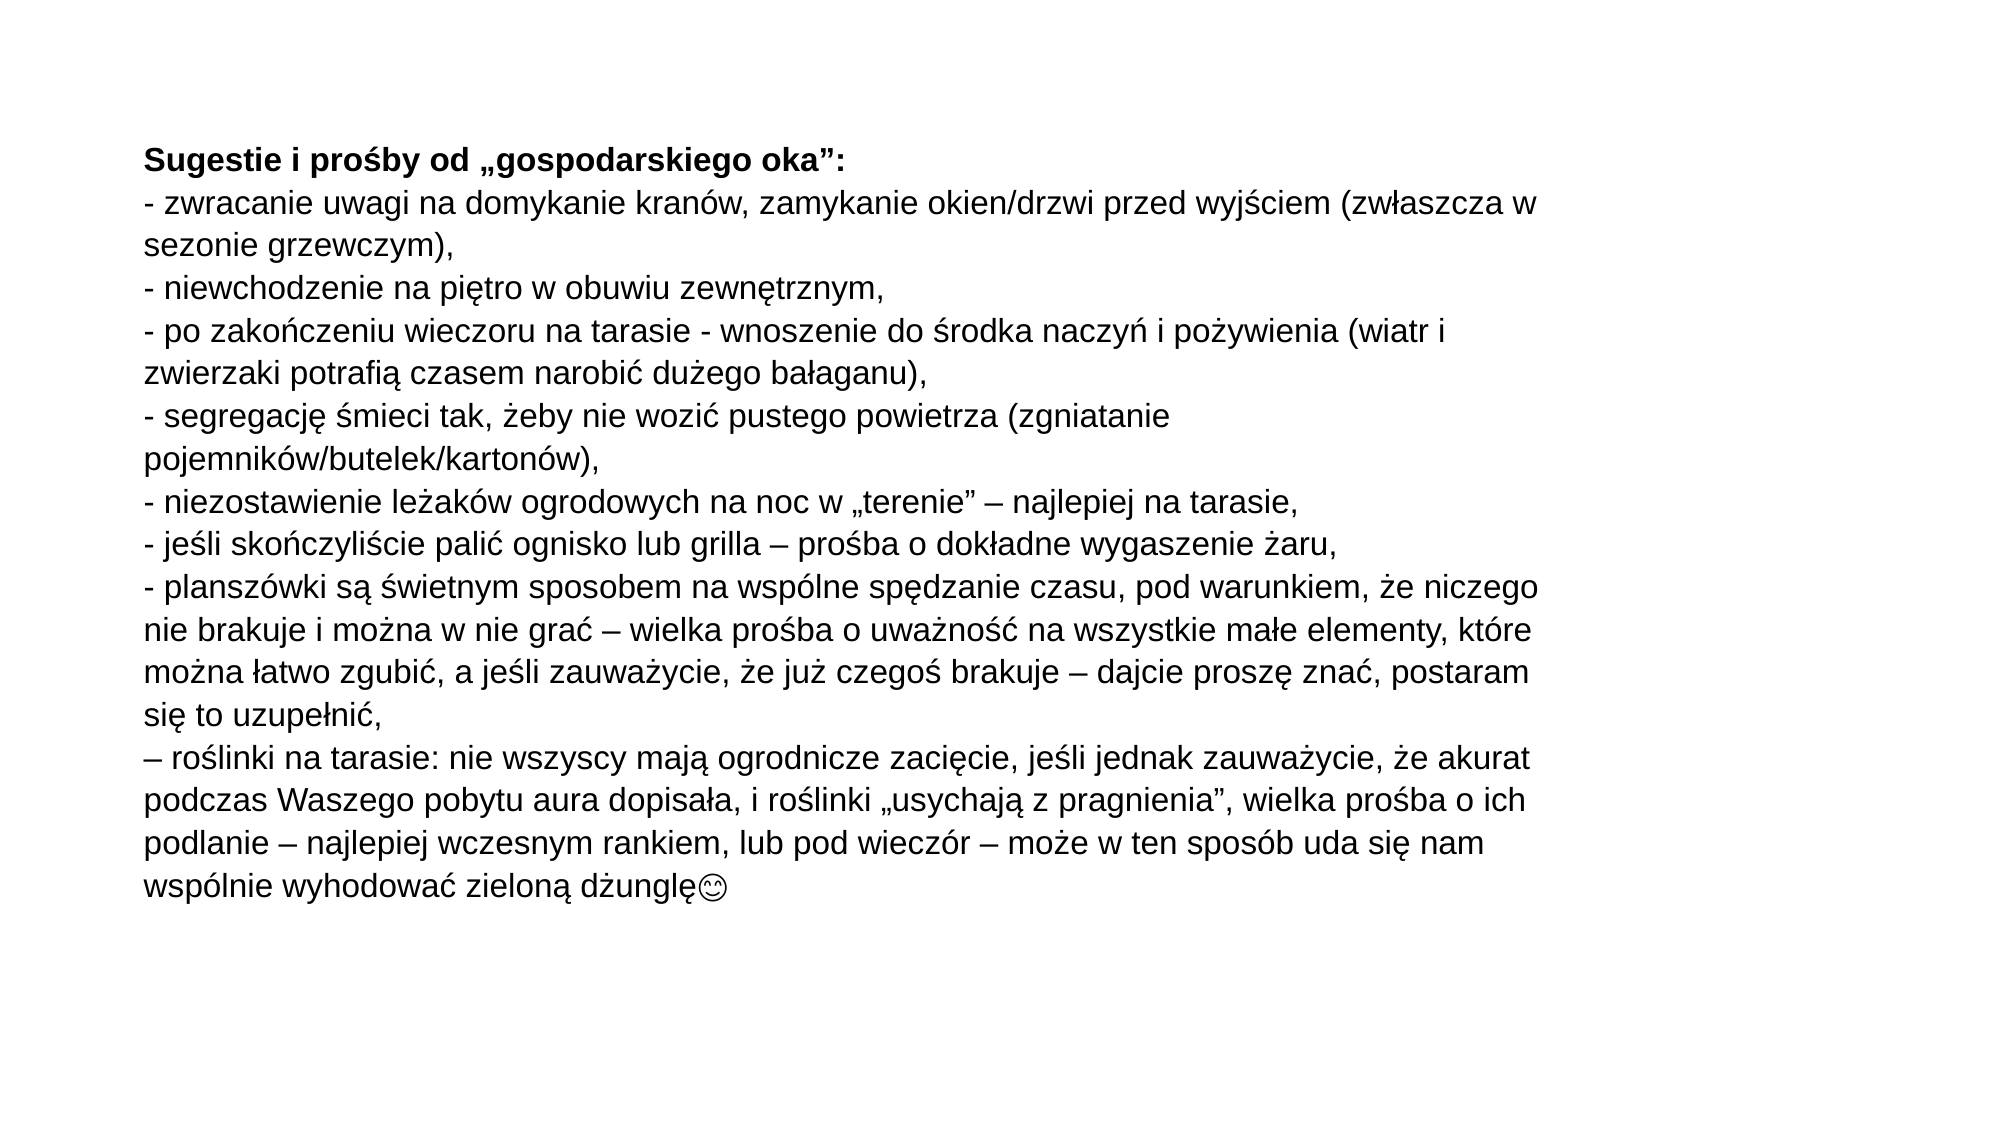

Sugestie i prośby od „gospodarskiego oka”:
- zwracanie uwagi na domykanie kranów, zamykanie okien/drzwi przed wyjściem (zwłaszcza w sezonie grzewczym),
- niewchodzenie na piętro w obuwiu zewnętrznym,
- po zakończeniu wieczoru na tarasie - wnoszenie do środka naczyń i pożywienia (wiatr i zwierzaki potrafią czasem narobić dużego bałaganu),
- segregację śmieci tak, żeby nie wozić pustego powietrza (zgniatanie pojemników/butelek/kartonów),
- niezostawienie leżaków ogrodowych na noc w „terenie” – najlepiej na tarasie,
- jeśli skończyliście palić ognisko lub grilla – prośba o dokładne wygaszenie żaru,
- planszówki są świetnym sposobem na wspólne spędzanie czasu, pod warunkiem, że niczego nie brakuje i można w nie grać – wielka prośba o uważność na wszystkie małe elementy, które można łatwo zgubić, a jeśli zauważycie, że już czegoś brakuje – dajcie proszę znać, postaram się to uzupełnić,
– roślinki na tarasie: nie wszyscy mają ogrodnicze zacięcie, jeśli jednak zauważycie, że akurat podczas Waszego pobytu aura dopisała, i roślinki „usychają z pragnienia”, wielka prośba o ich podlanie – najlepiej wczesnym rankiem, lub pod wieczór – może w ten sposób uda się nam wspólnie wyhodować zieloną dżunglę😊